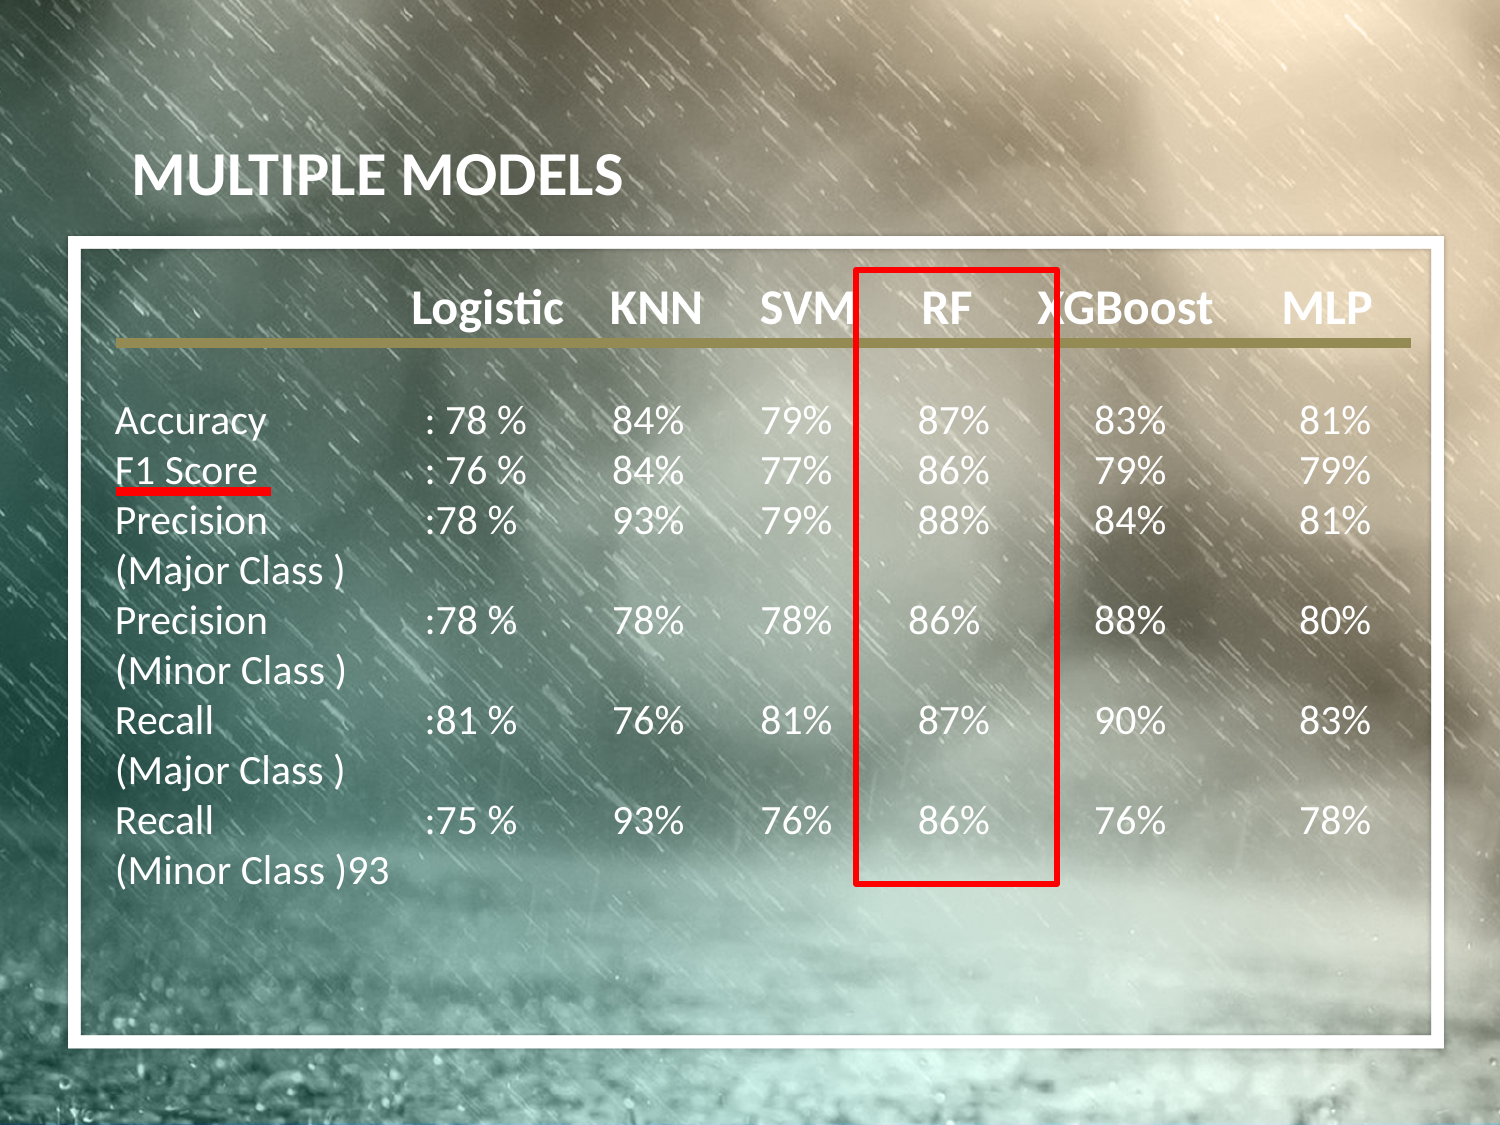

MULTIPLE MODELS
 	             Logistic	    KNN	    SVM	     RF	  XGBoost      MLP

Accuracy 	 : 78 %         84%        79%         87%           83%              81%
F1 Score  	 : 76 %         84%        77%         86%           79%              79%
Precision       	 :78 %          93%        79%         88%           84%              81%
(Major Class )
Precision       	 :78 %          78%        78%        86%            88%              80%
(Minor Class )
Recall       	 :81 %          76%        81%         87%           90%              83%
(Major Class )
Recall       	 :75 %          93%        76%         86%           76%              78%
(Minor Class )93